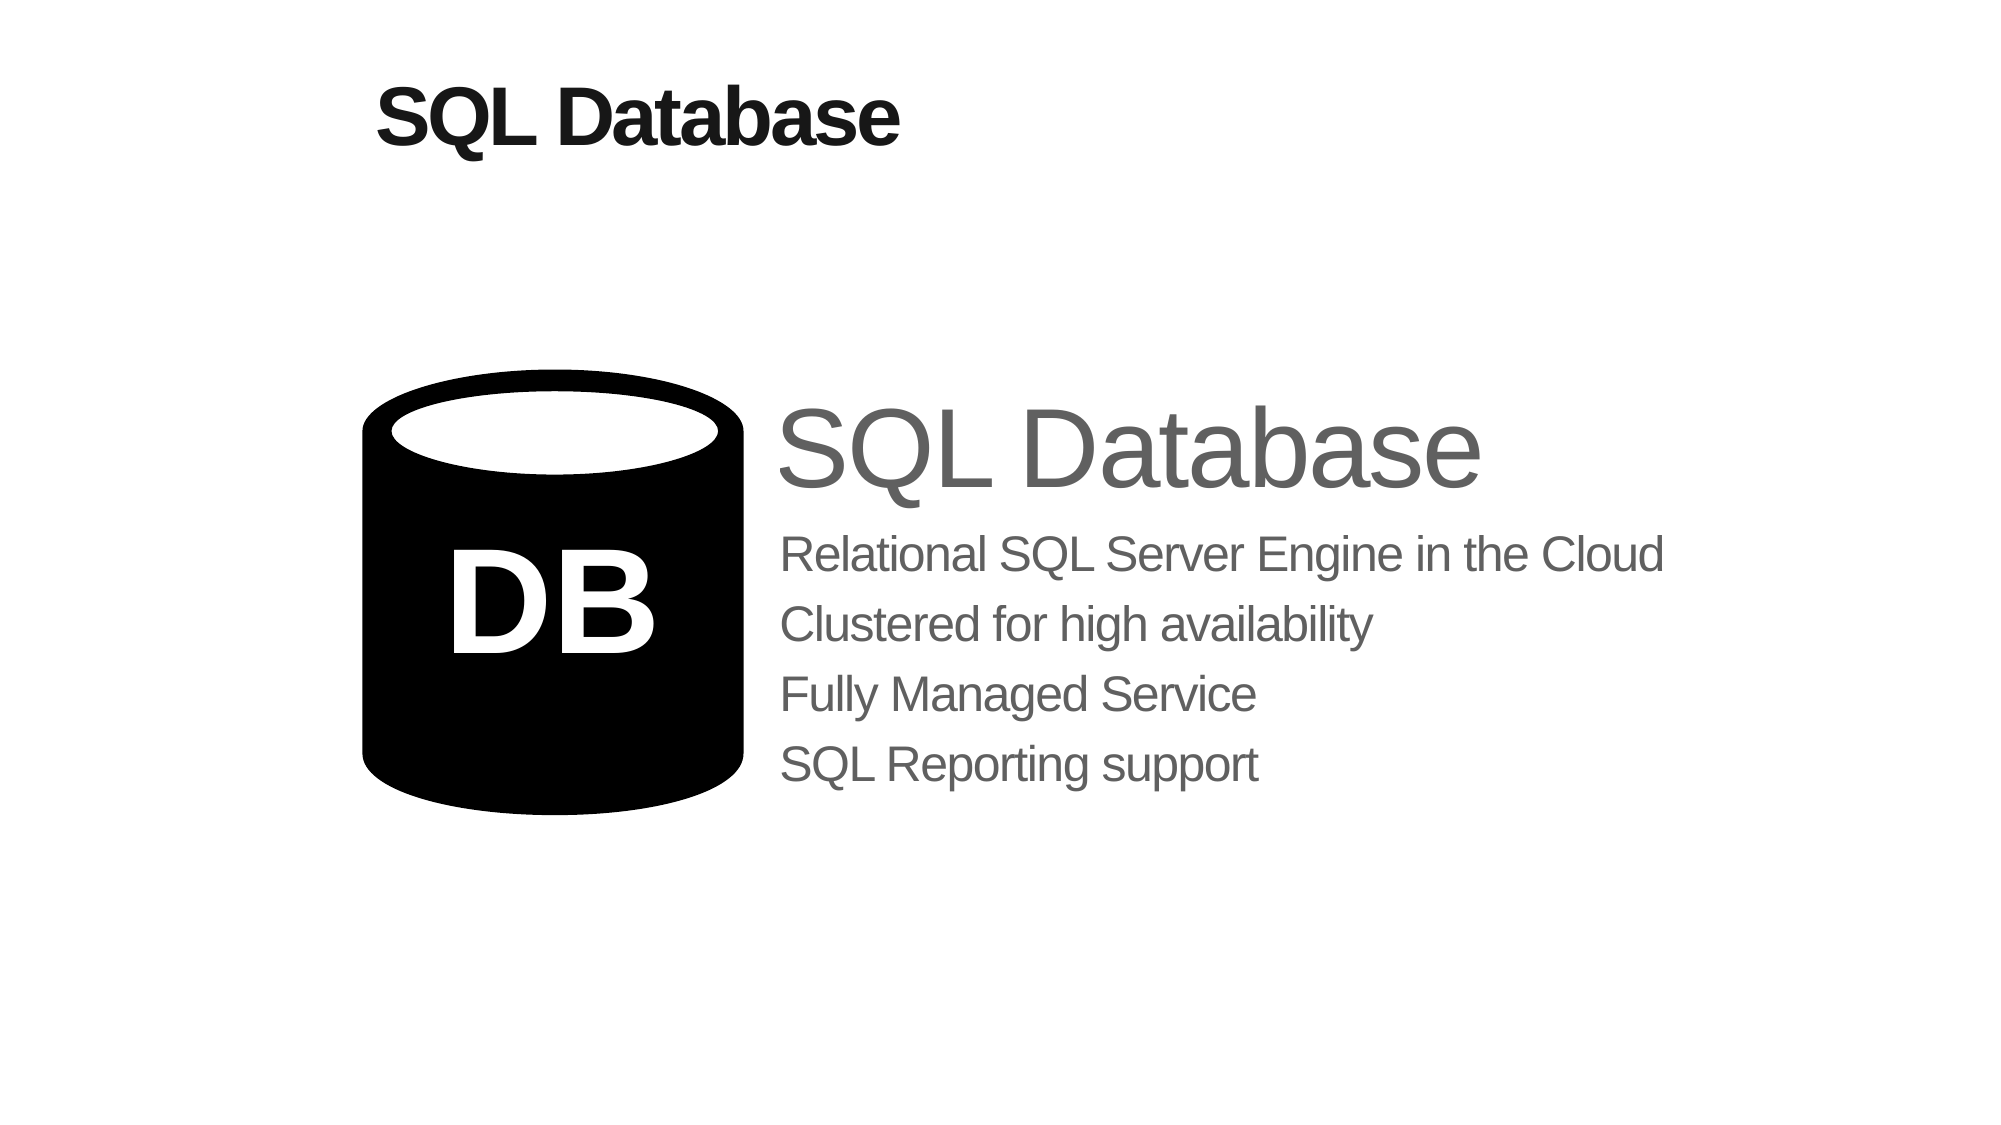

# SQL Database
DB
SQL Database
Relational SQL Server Engine in the Cloud
Clustered for high availability
Fully Managed Service
SQL Reporting support